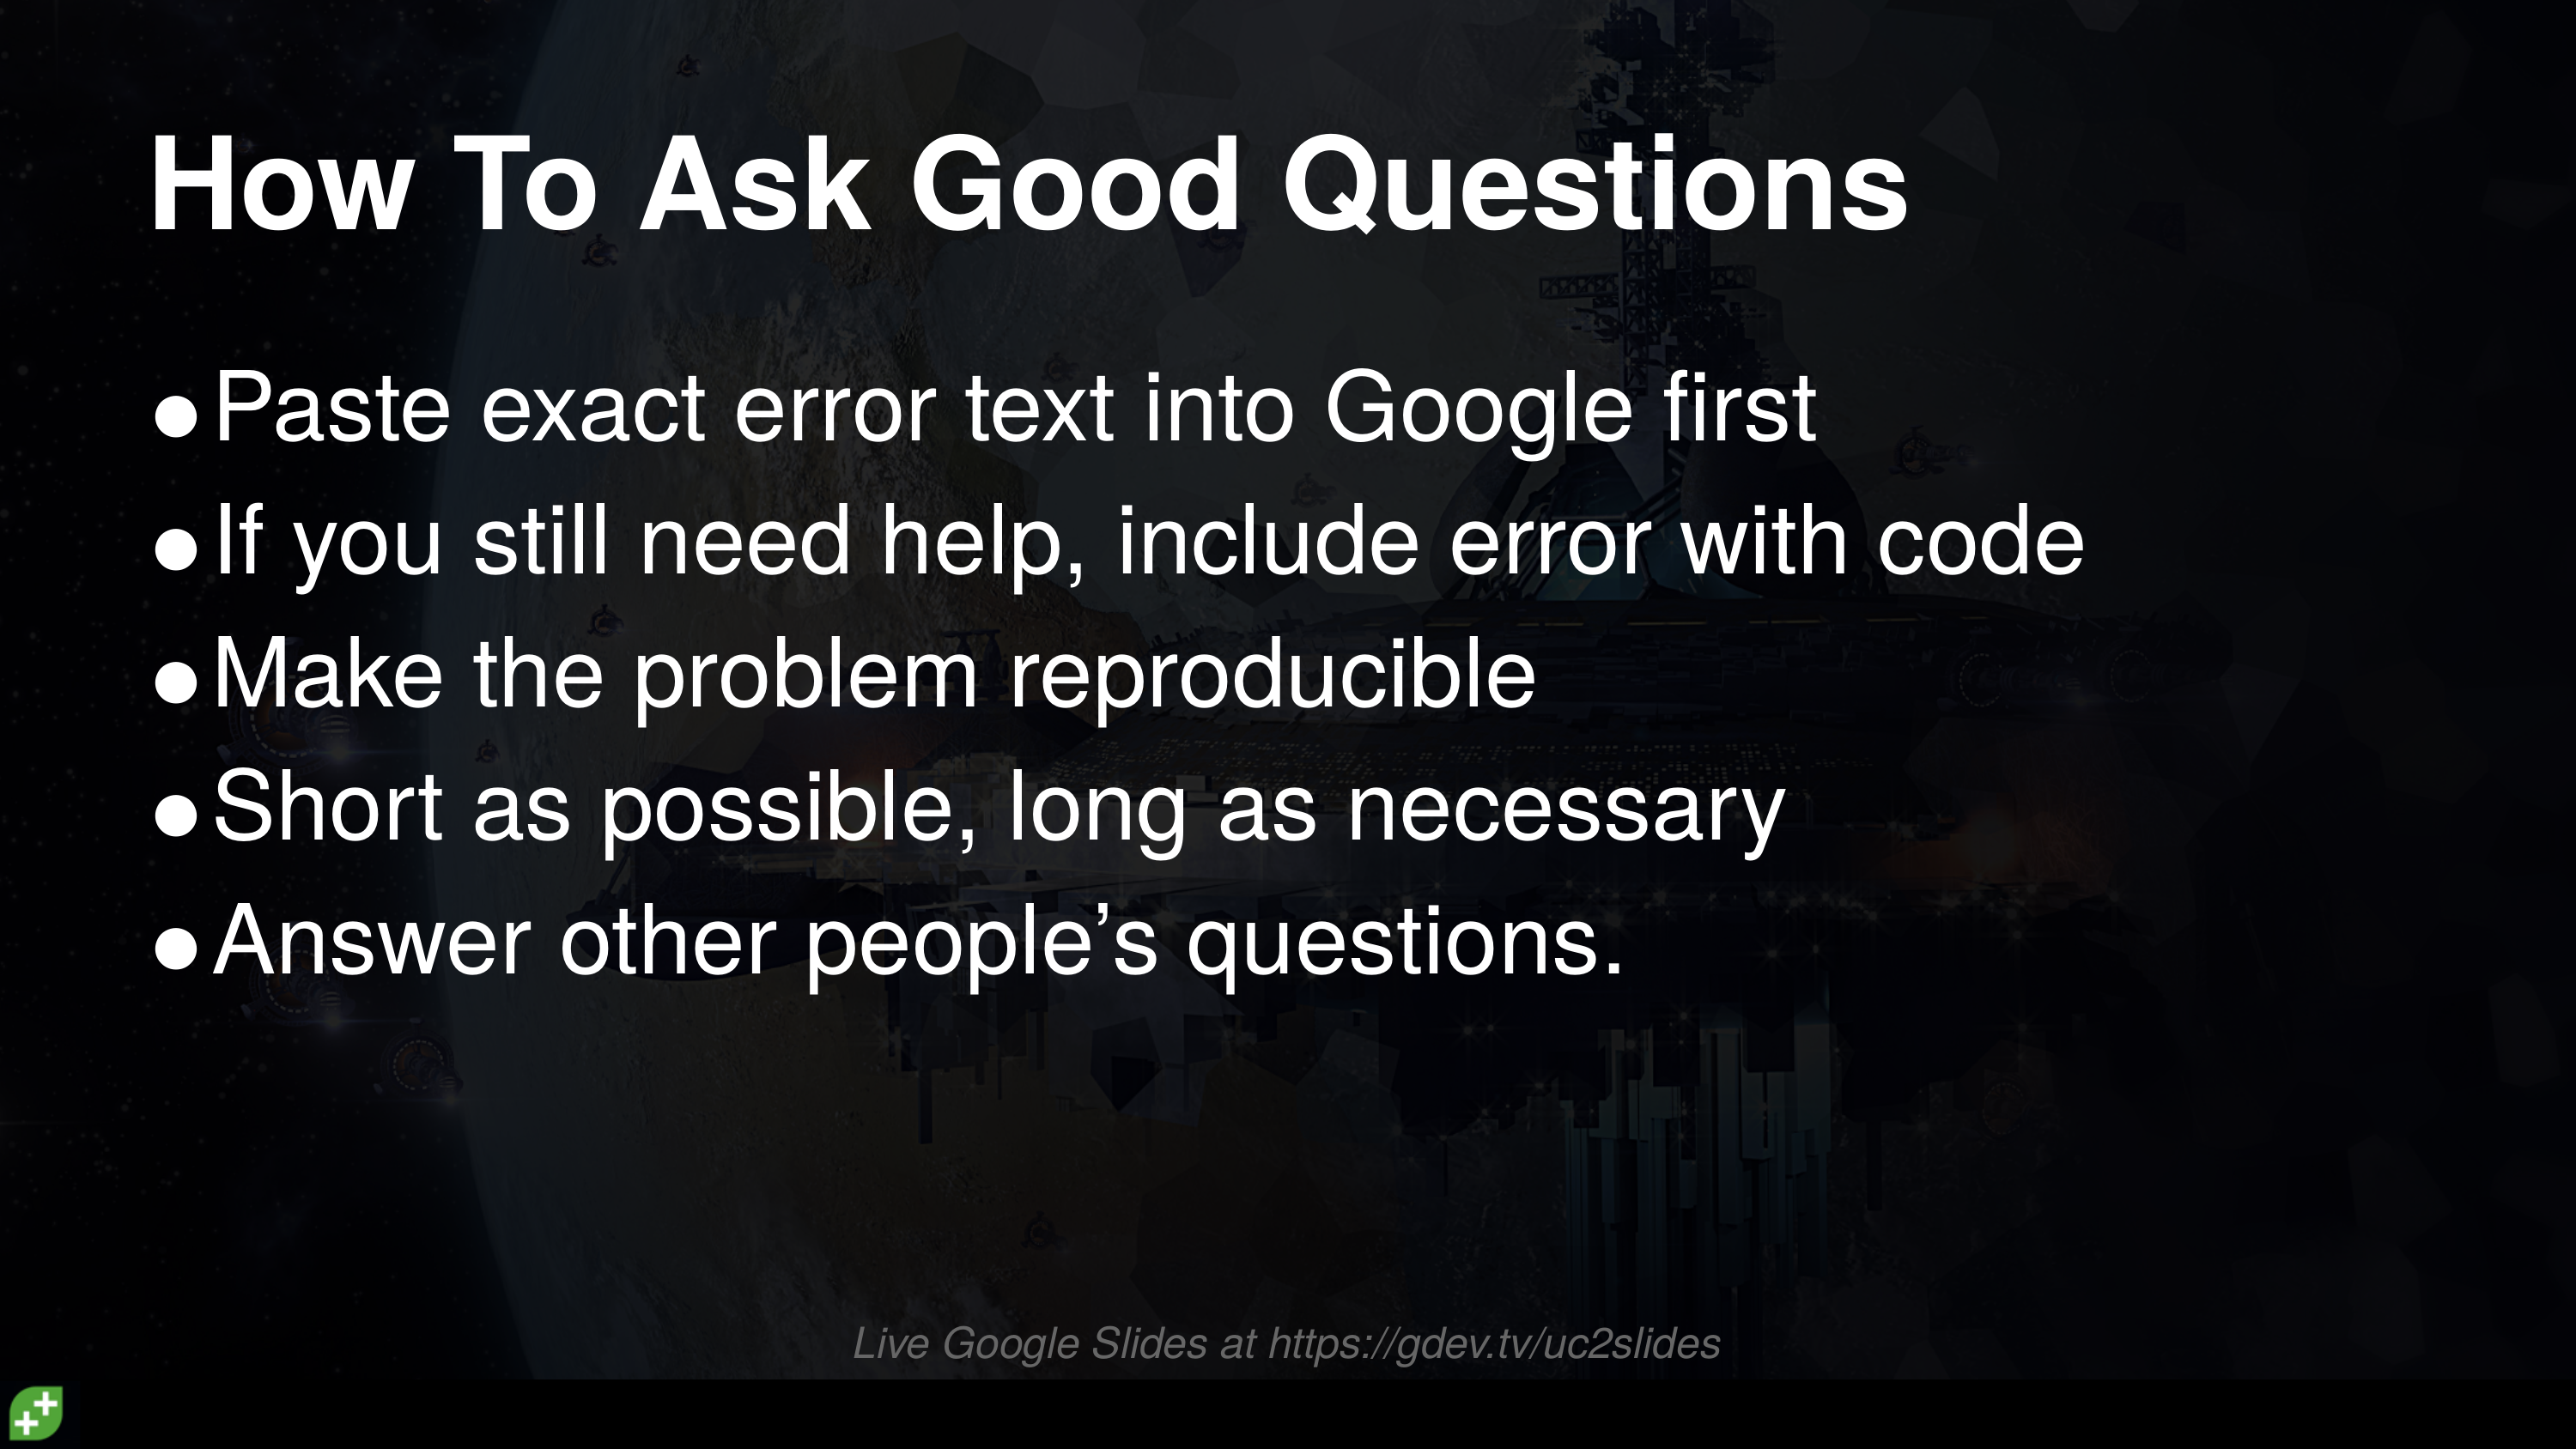

# How To Ask Good Questions
Paste exact error text into Google first
If you still need help, include error with code
Make the problem reproducible
Short as possible, long as necessary
Answer other people’s questions.